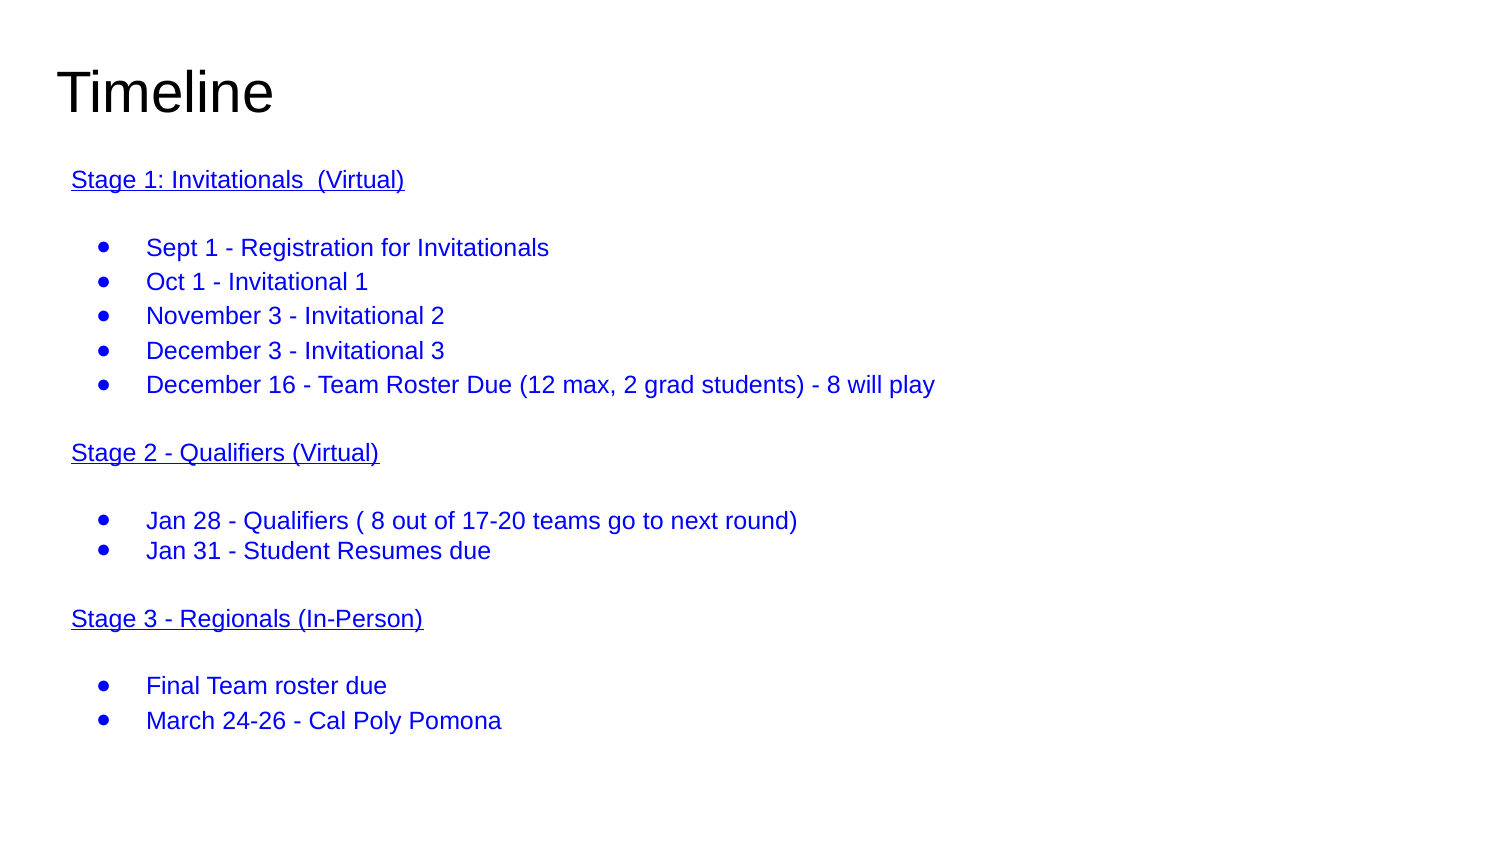

# Timeline
Stage 1: Invitationals  (Virtual)
Sept 1 - Registration for Invitationals
Oct 1 - Invitational 1
November 3 - Invitational 2
December 3 - Invitational 3
December 16 - Team Roster Due (12 max, 2 grad students) - 8 will play
Stage 2 - Qualifiers (Virtual)
Jan 28 - Qualifiers ( 8 out of 17-20 teams go to next round)
Jan 31 - Student Resumes due
Stage 3 - Regionals (In-Person)
Final Team roster due
March 24-26 - Cal Poly Pomona